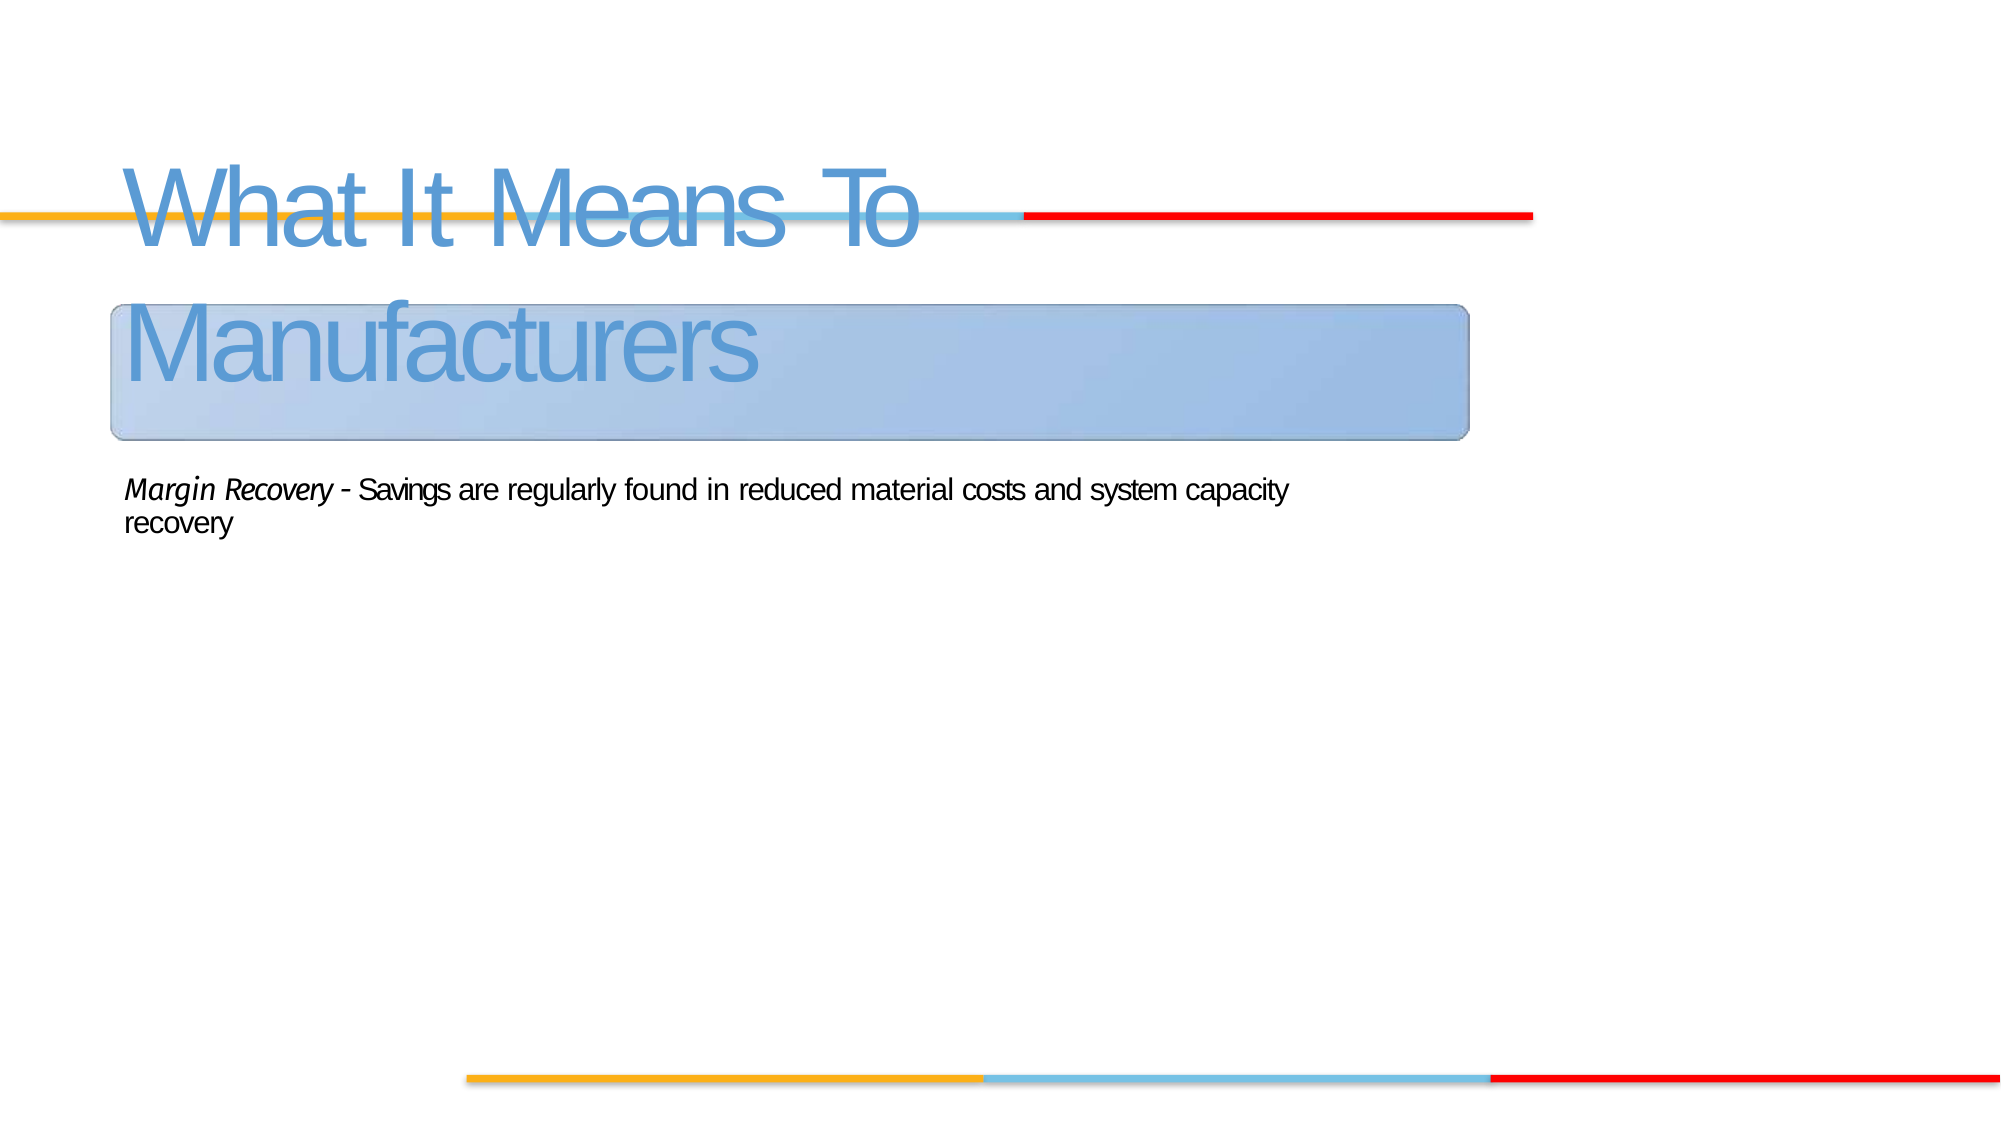

#
What It Means To Manufacturers
Margin Recovery - Savings are regularly found in reduced material costs and system capacity  recovery